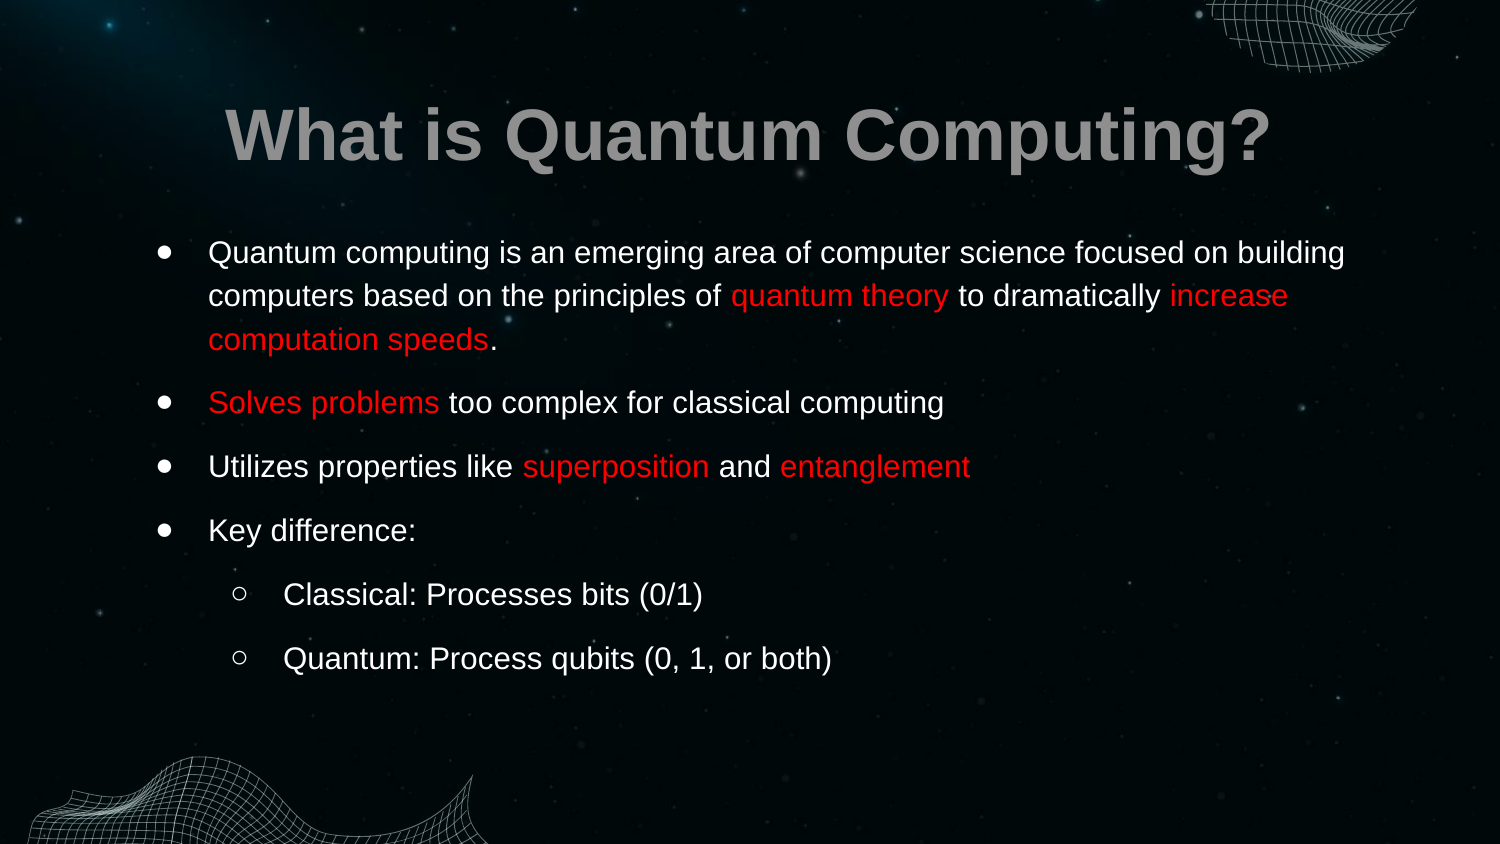

# What is Quantum Computing?
Quantum computing is an emerging area of computer science focused on building computers based on the principles of quantum theory to dramatically increase computation speeds.
Solves problems too complex for classical computing
Utilizes properties like superposition and entanglement
Key difference:
Classical: Processes bits (0/1)
Quantum: Process qubits (0, 1, or both)